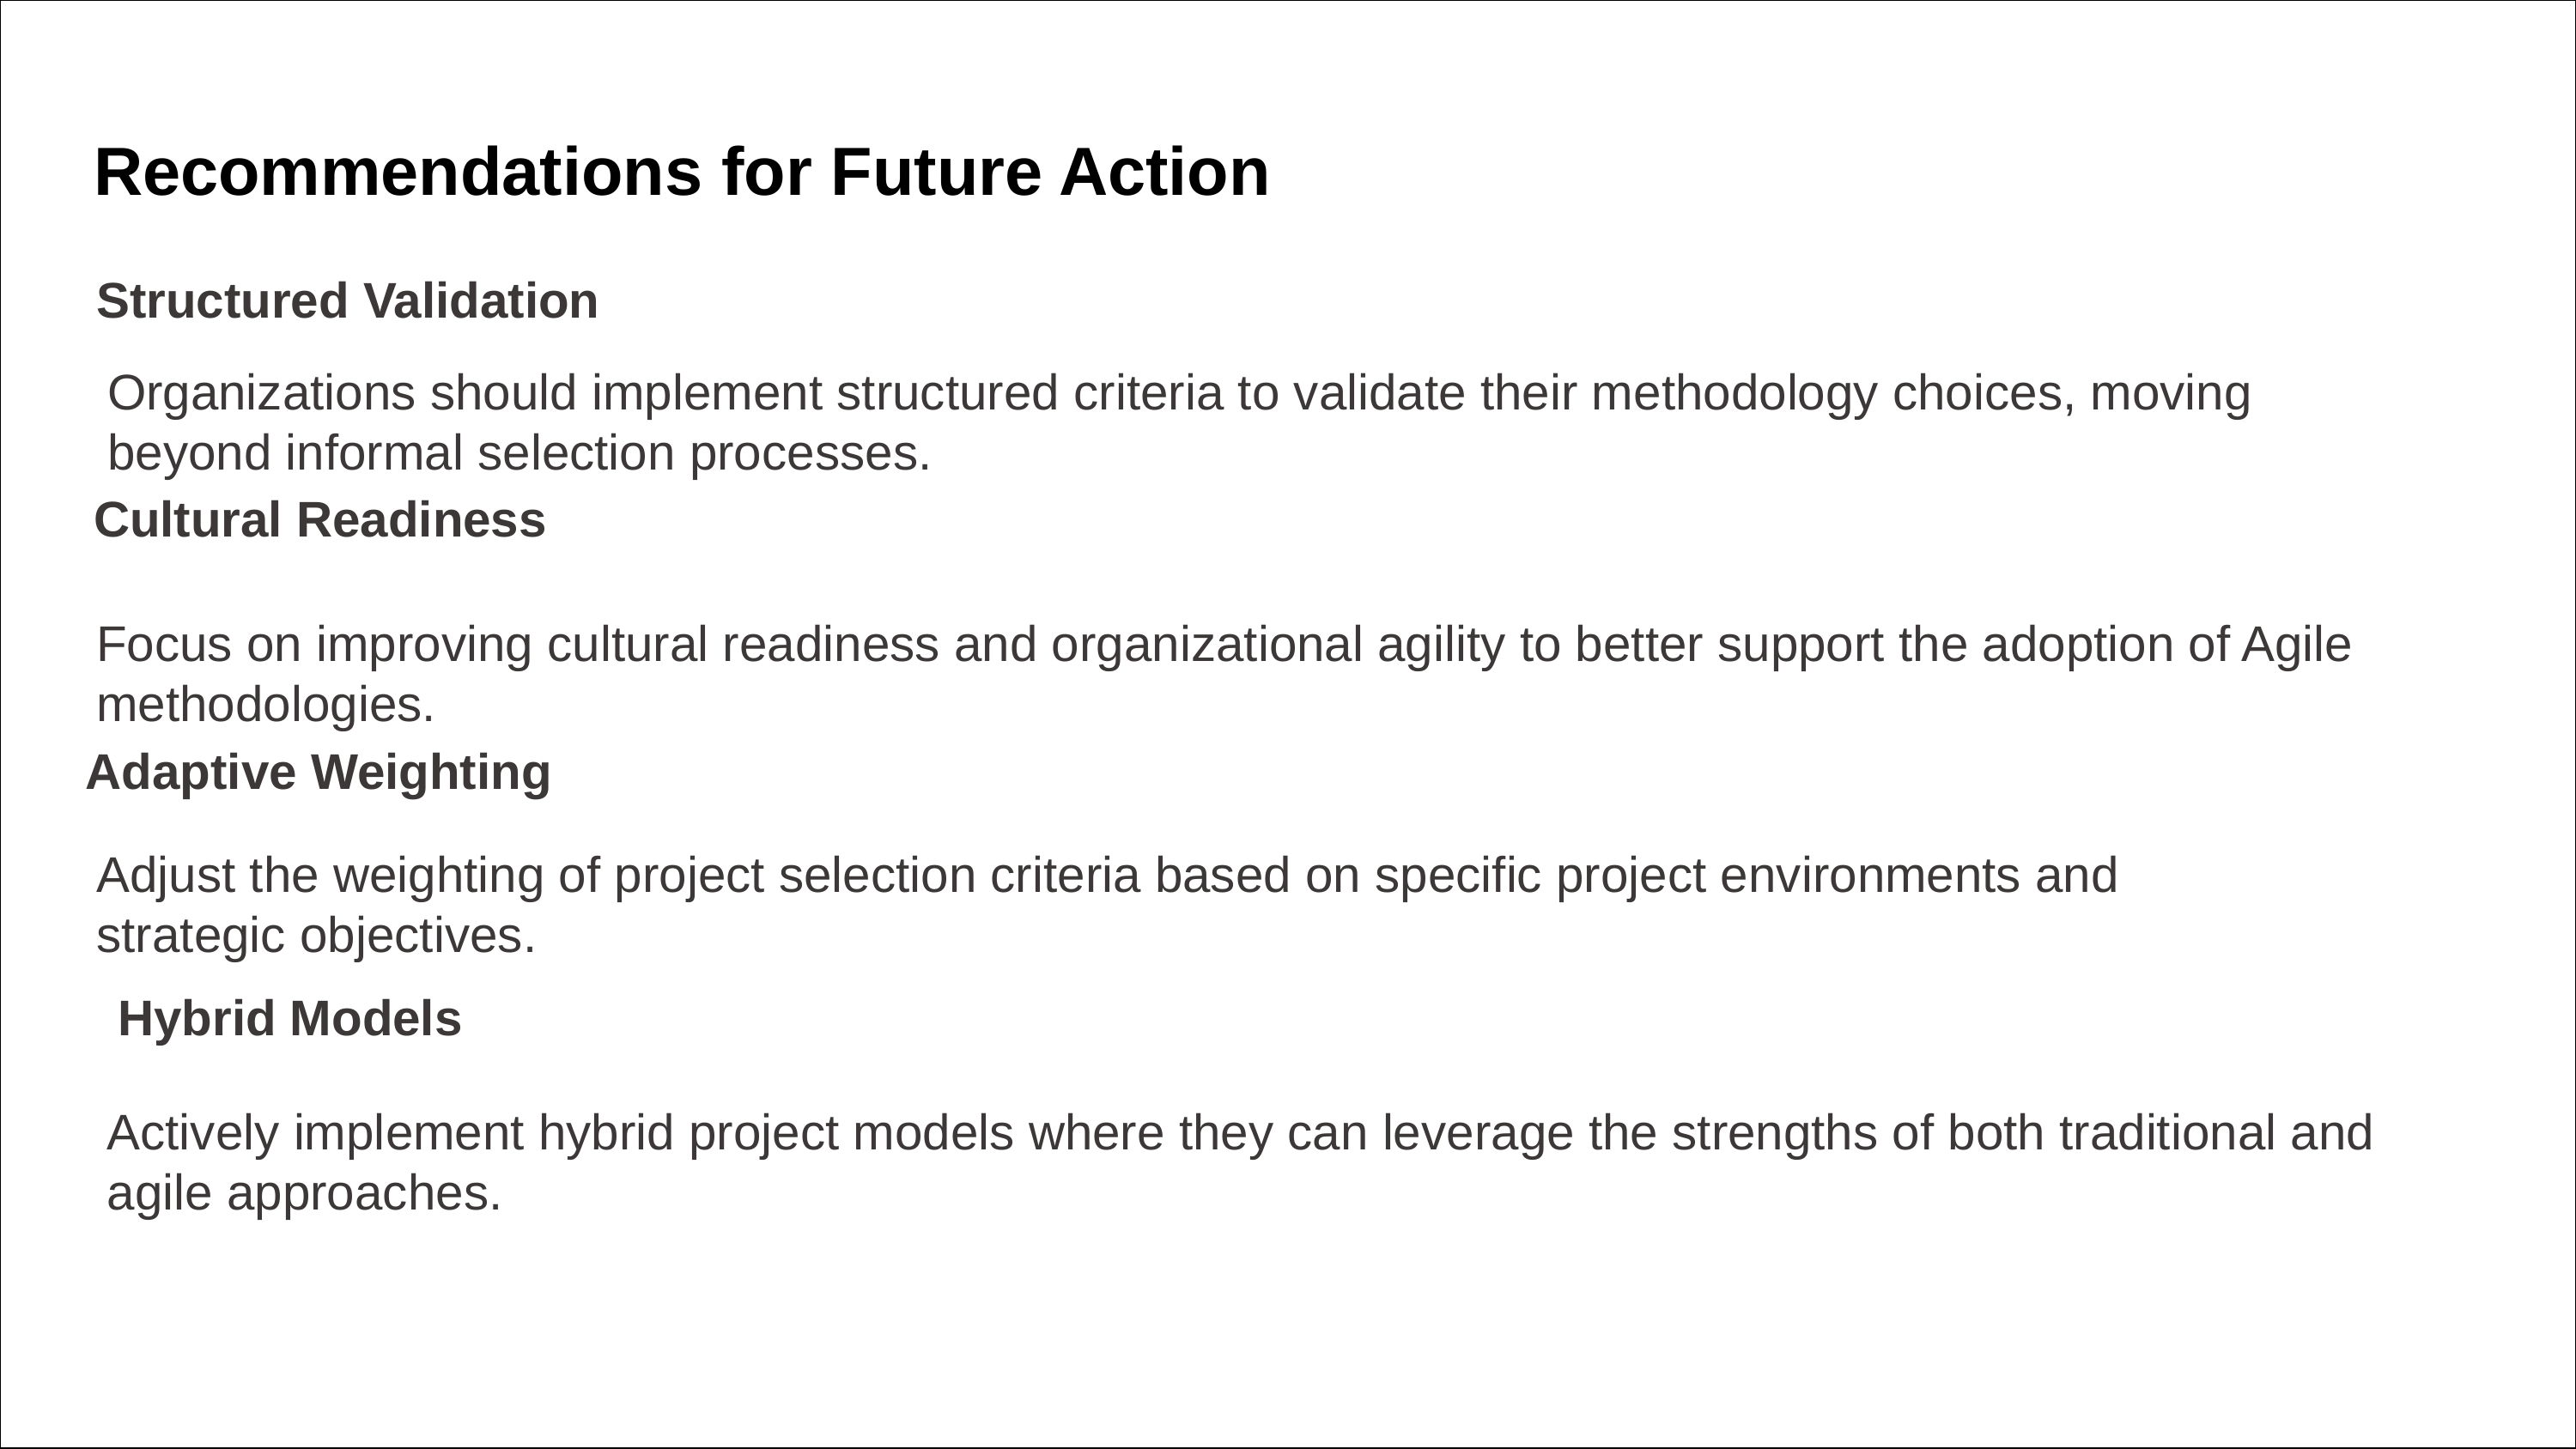

Recommendations for Future Action
Structured Validation
Organizations should implement structured criteria to validate their methodology choices, moving beyond informal selection processes.
Cultural Readiness
Focus on improving cultural readiness and organizational agility to better support the adoption of Agile methodologies.
Adaptive Weighting
Adjust the weighting of project selection criteria based on specific project environments and strategic objectives.
Hybrid Models
Actively implement hybrid project models where they can leverage the strengths of both traditional and agile approaches.